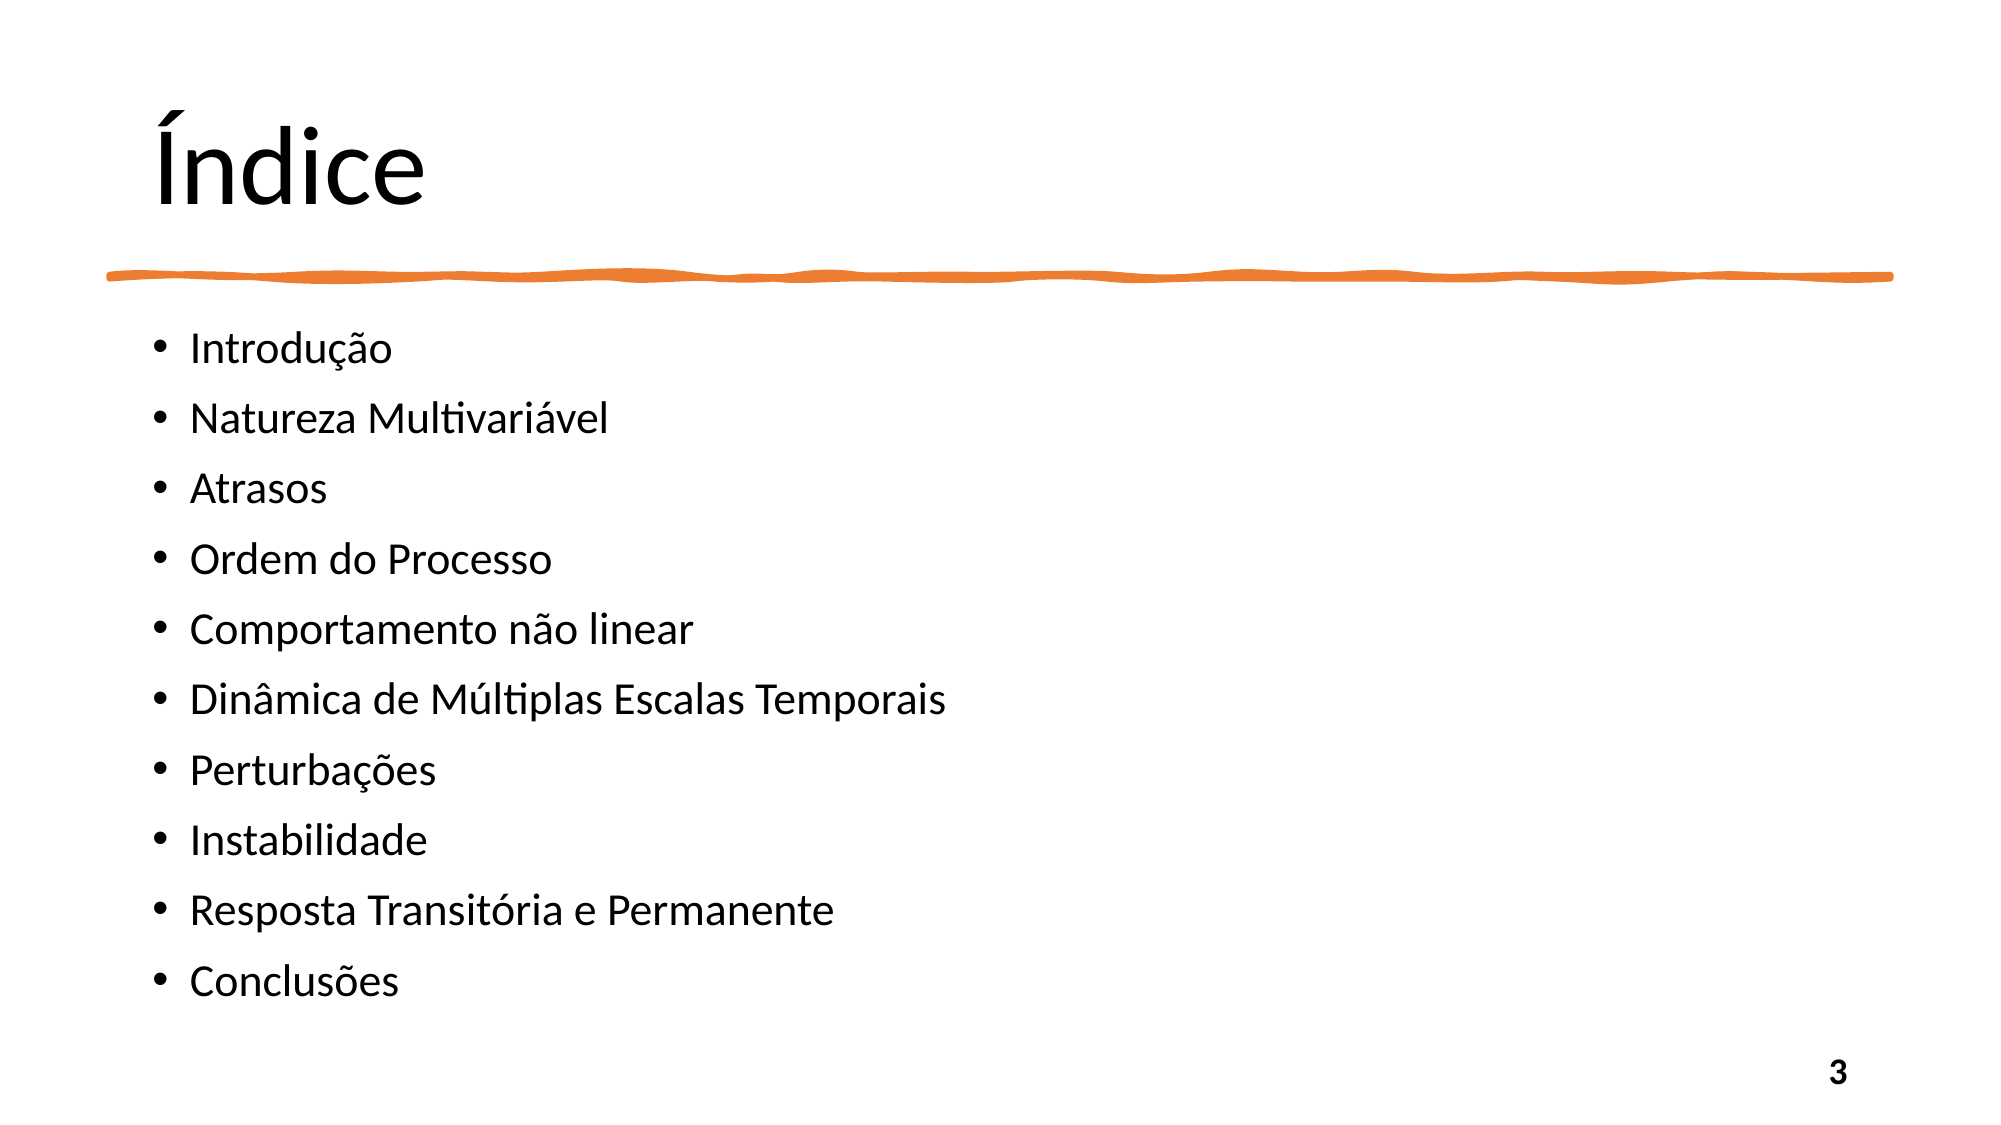

# Índice

Introdução
Natureza Multivariável
Atrasos
Ordem do Processo
Comportamento não linear
Dinâmica de Múltiplas Escalas Temporais
Perturbações
Instabilidade
Resposta Transitória e Permanente
Conclusões

3